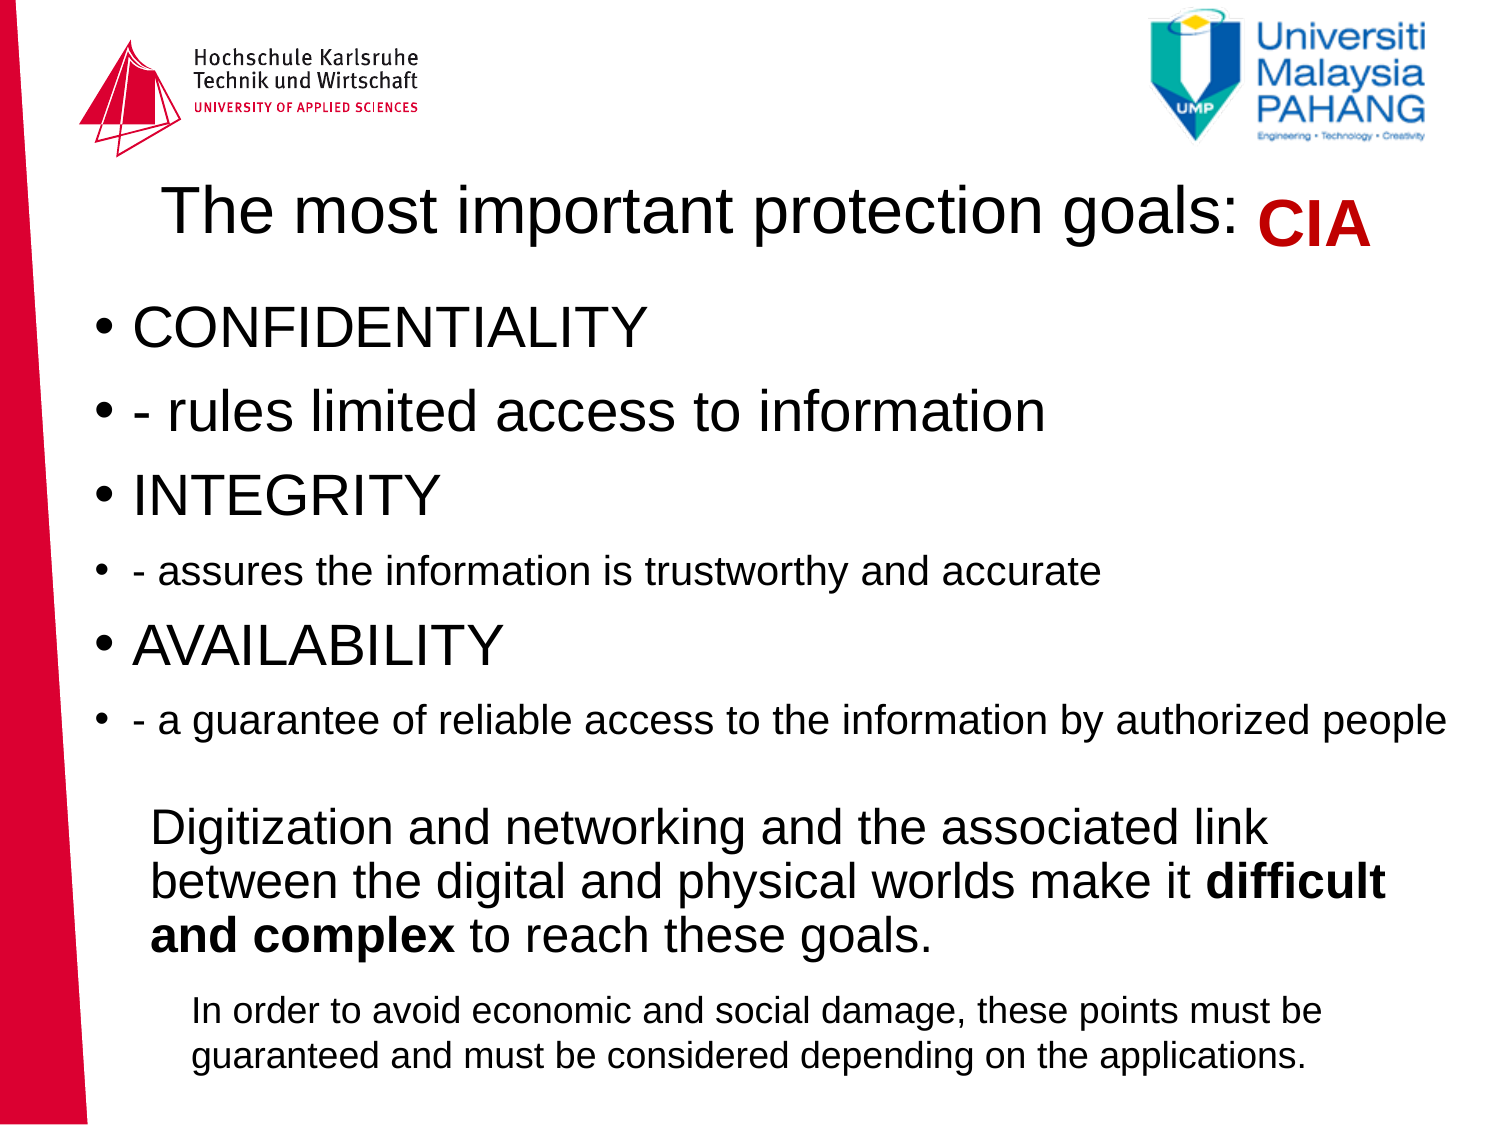

# The most important protection goals:
CIA
CONFIDENTIALITY
- rules limited access to information
INTEGRITY
- assures the information is trustworthy and accurate
AVAILABILITY
- a guarantee of reliable access to the information by authorized people
Digitization and networking and the associated link between the digital and physical worlds make it difficult and complex to reach these goals.
In order to avoid economic and social damage, these points must be guaranteed and must be considered depending on the applications.